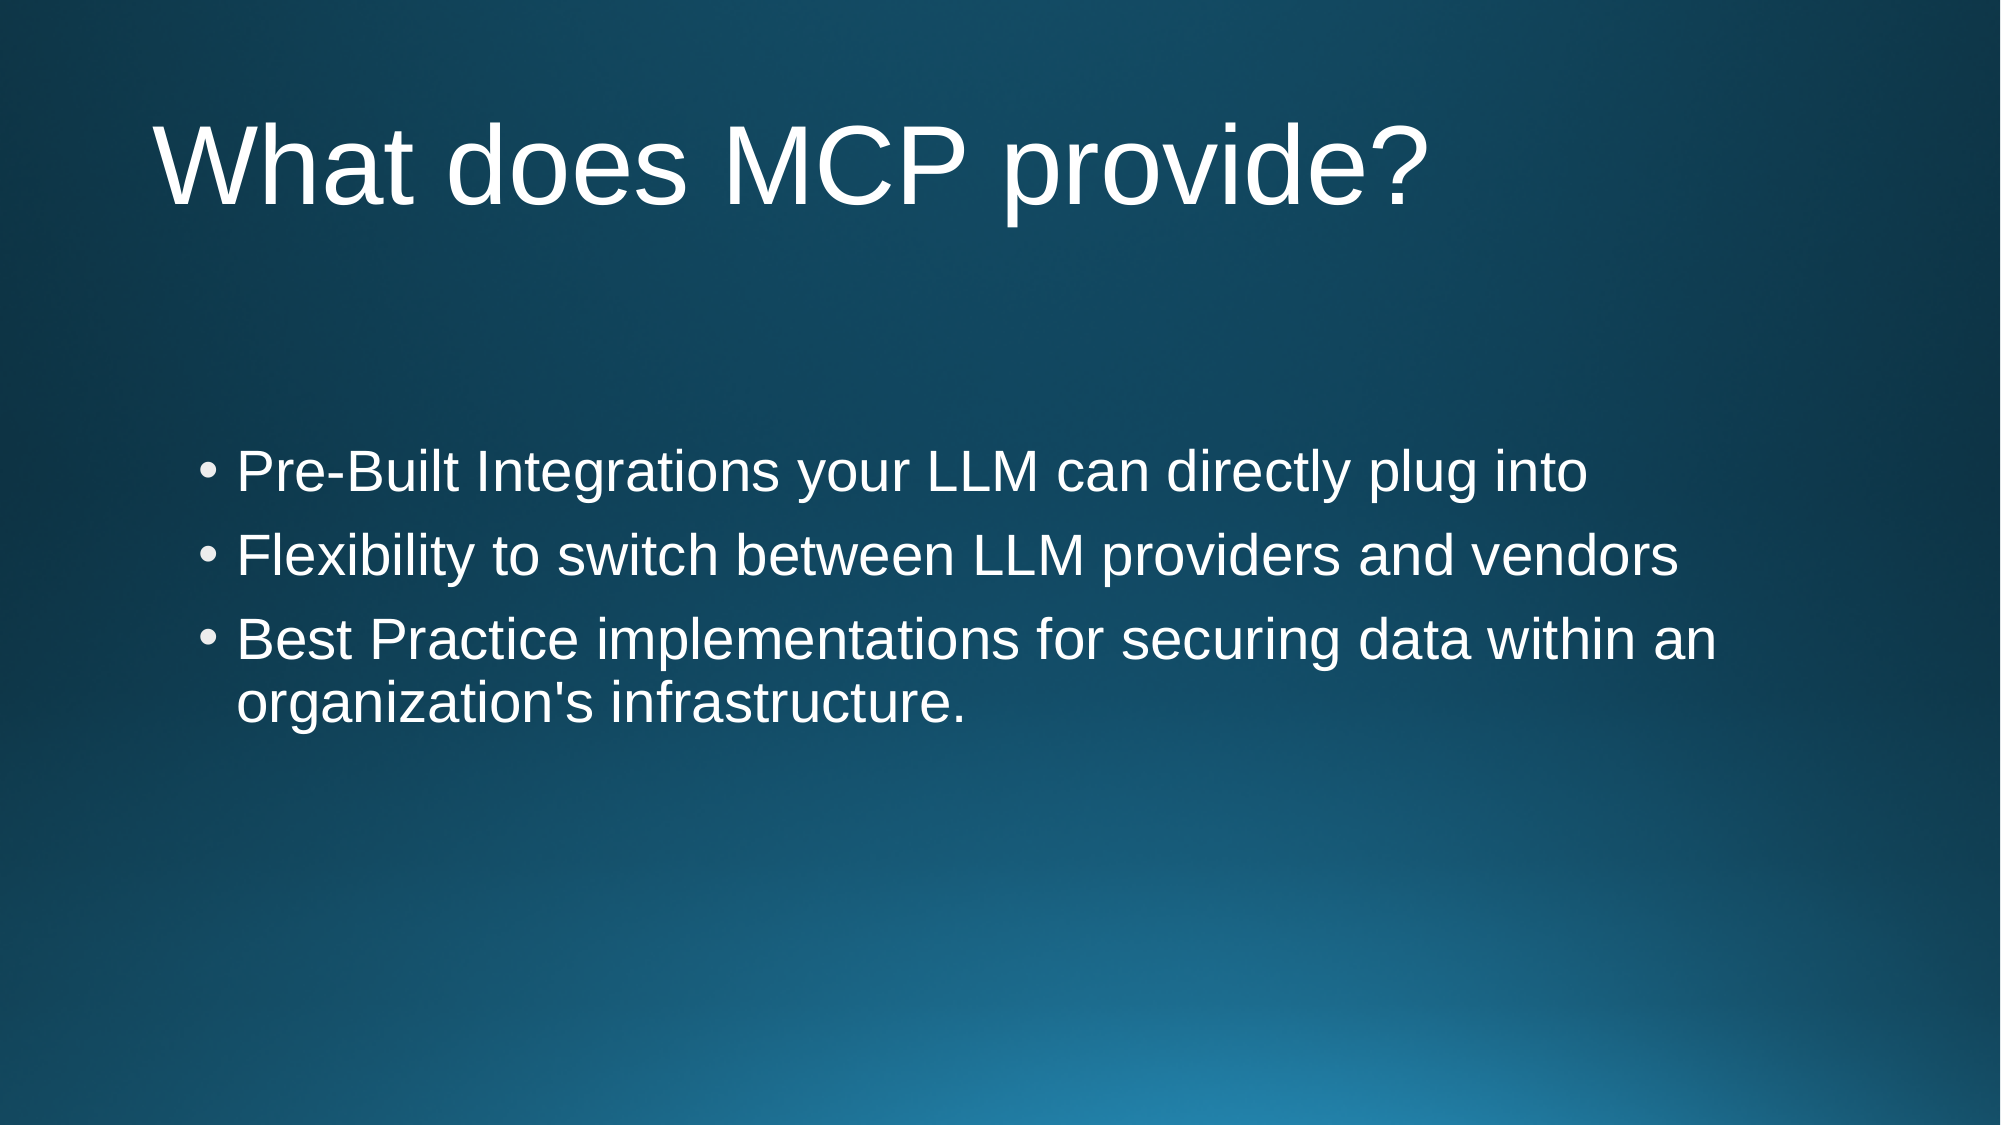

# What does MCP provide?
Pre-Built Integrations your LLM can directly plug into
Flexibility to switch between LLM providers and vendors
Best Practice implementations for securing data within an organization's infrastructure.